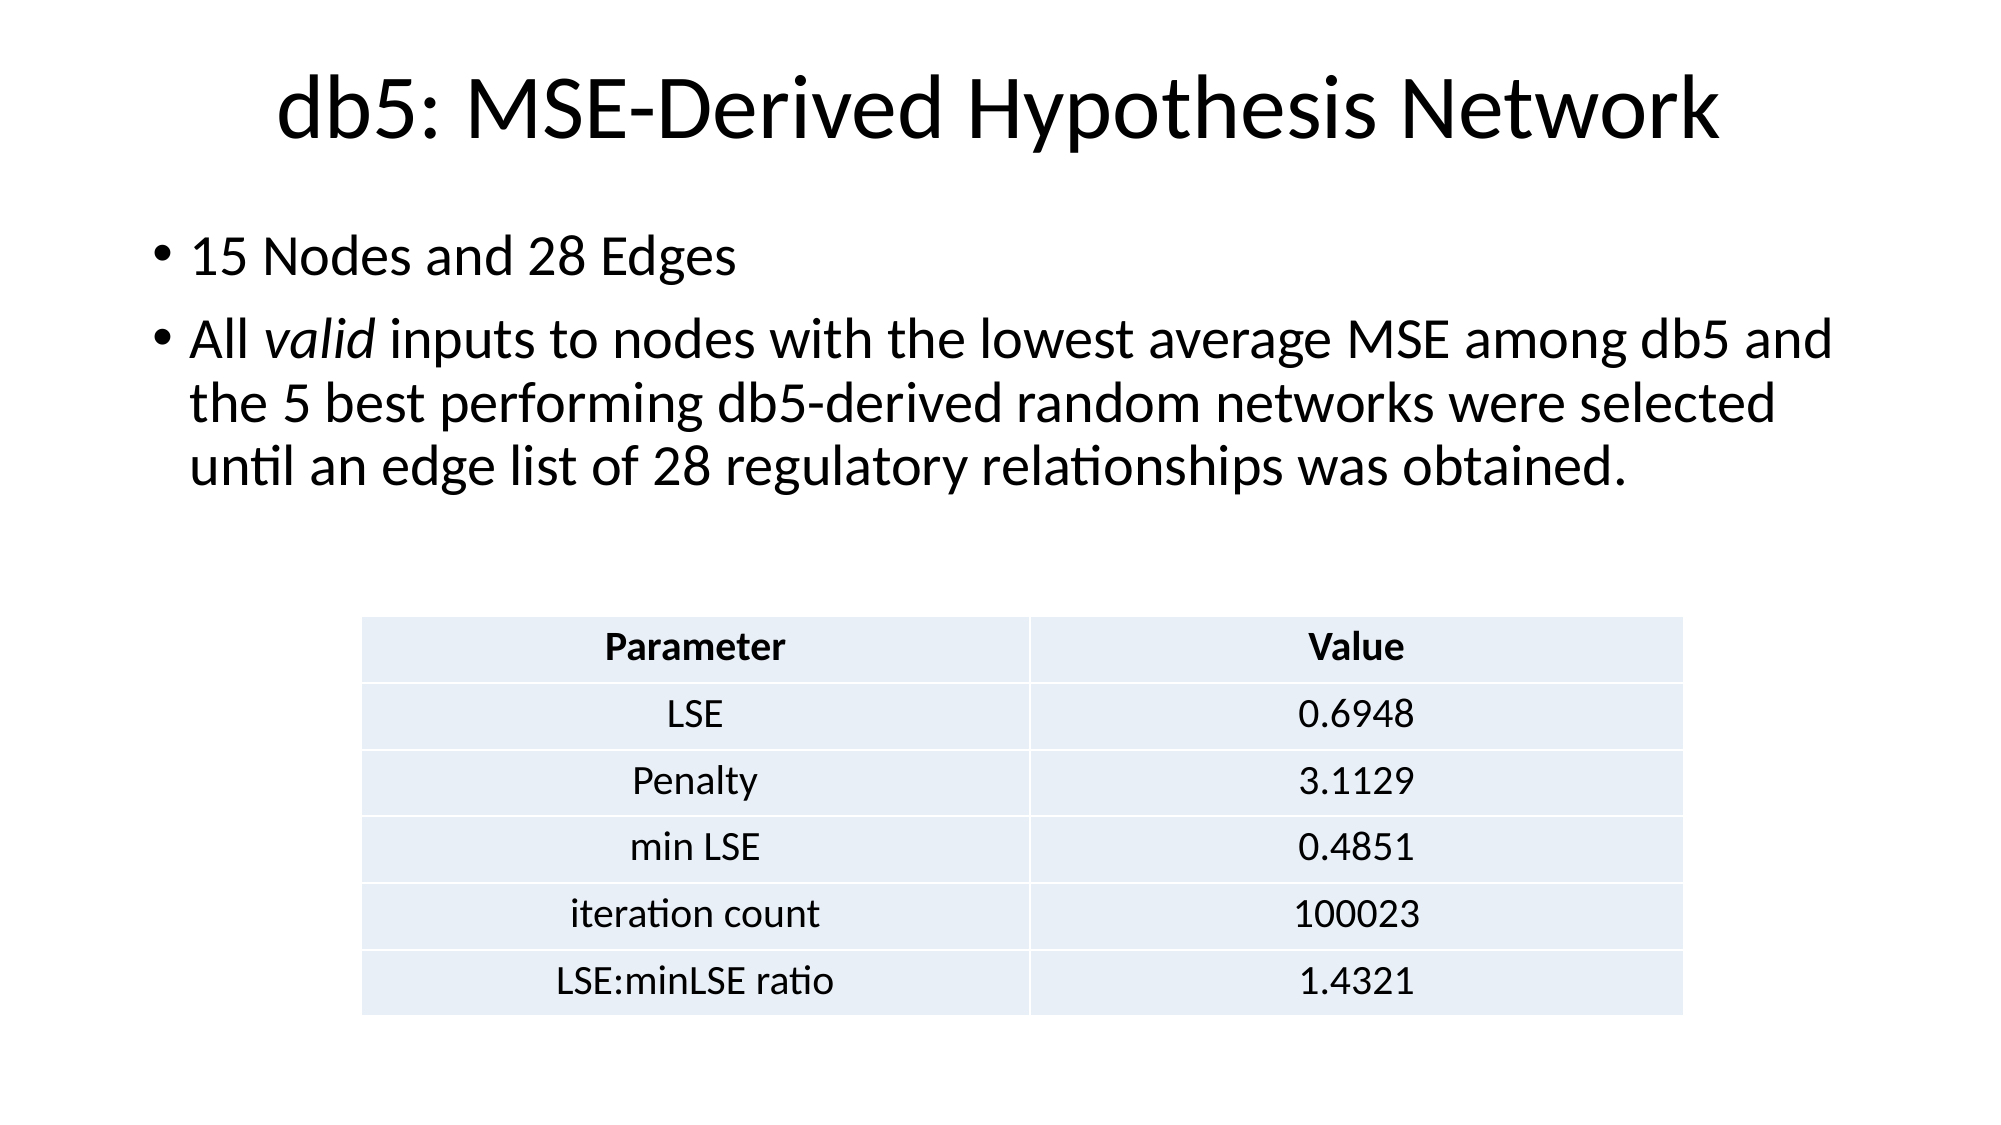

# db5: MSE-Derived Hypothesis Network
15 Nodes and 28 Edges
All valid inputs to nodes with the lowest average MSE among db5 and the 5 best performing db5-derived random networks were selected until an edge list of 28 regulatory relationships was obtained.
| Parameter | Value |
| --- | --- |
| LSE | 0.6948 |
| Penalty | 3.1129 |
| min LSE | 0.4851 |
| iteration count | 100023 |
| LSE:minLSE ratio | 1.4321 |